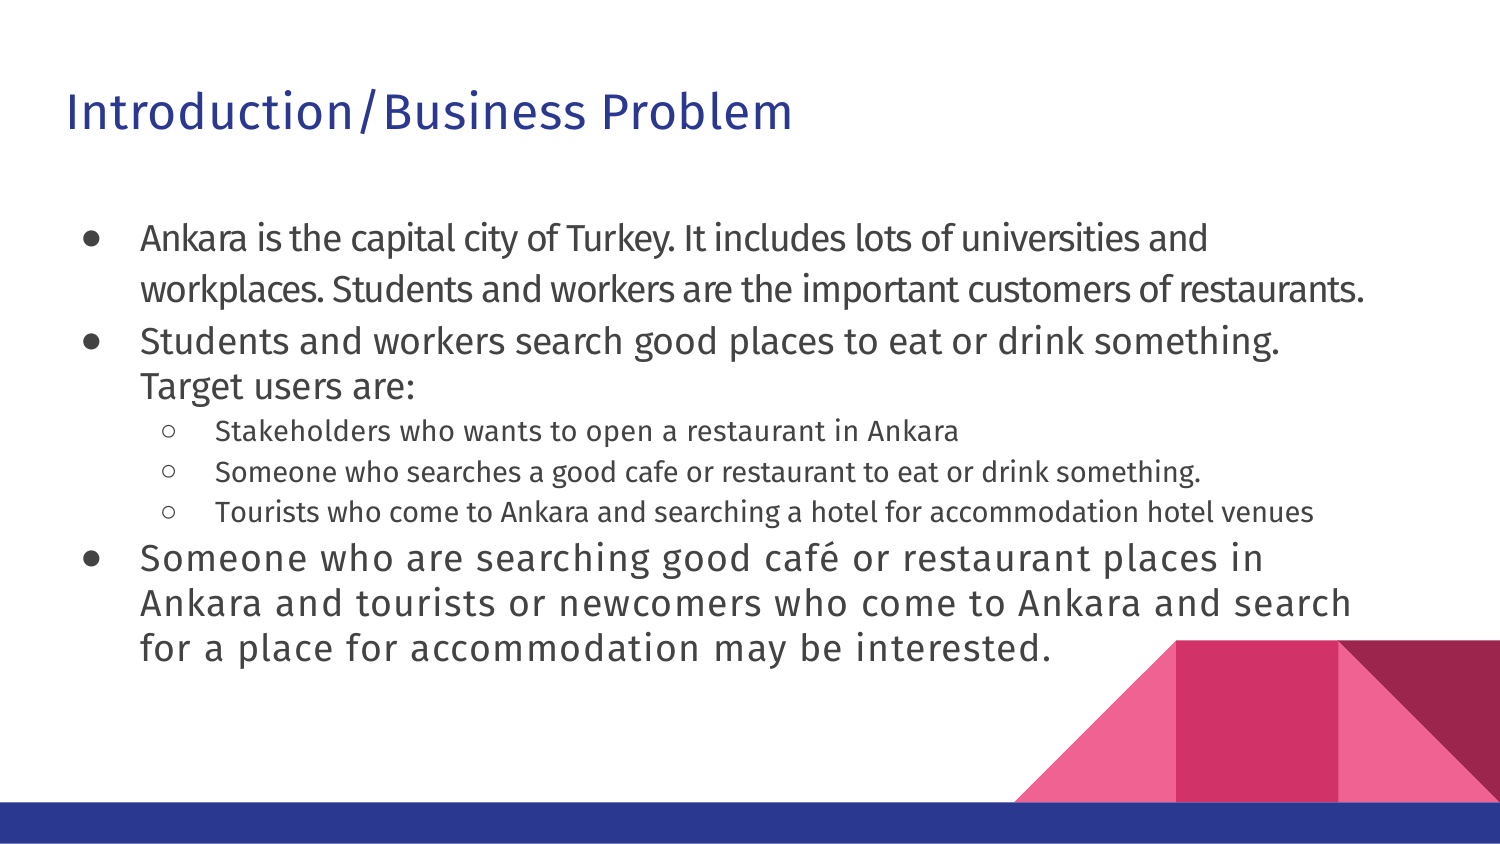

# Introduction/Business Problem
Ankara is the capital city of Turkey. It includes lots of universities and workplaces. Students and workers are the important customers of restaurants.
Students and workers search good places to eat or drink something. Target users are:
Stakeholders who wants to open a restaurant in Ankara
Someone who searches a good cafe or restaurant to eat or drink something.
Tourists who come to Ankara and searching a hotel for accommodation hotel venues
Someone who are searching good café or restaurant places in Ankara and tourists or newcomers who come to Ankara and search for a place for accommodation may be interested.